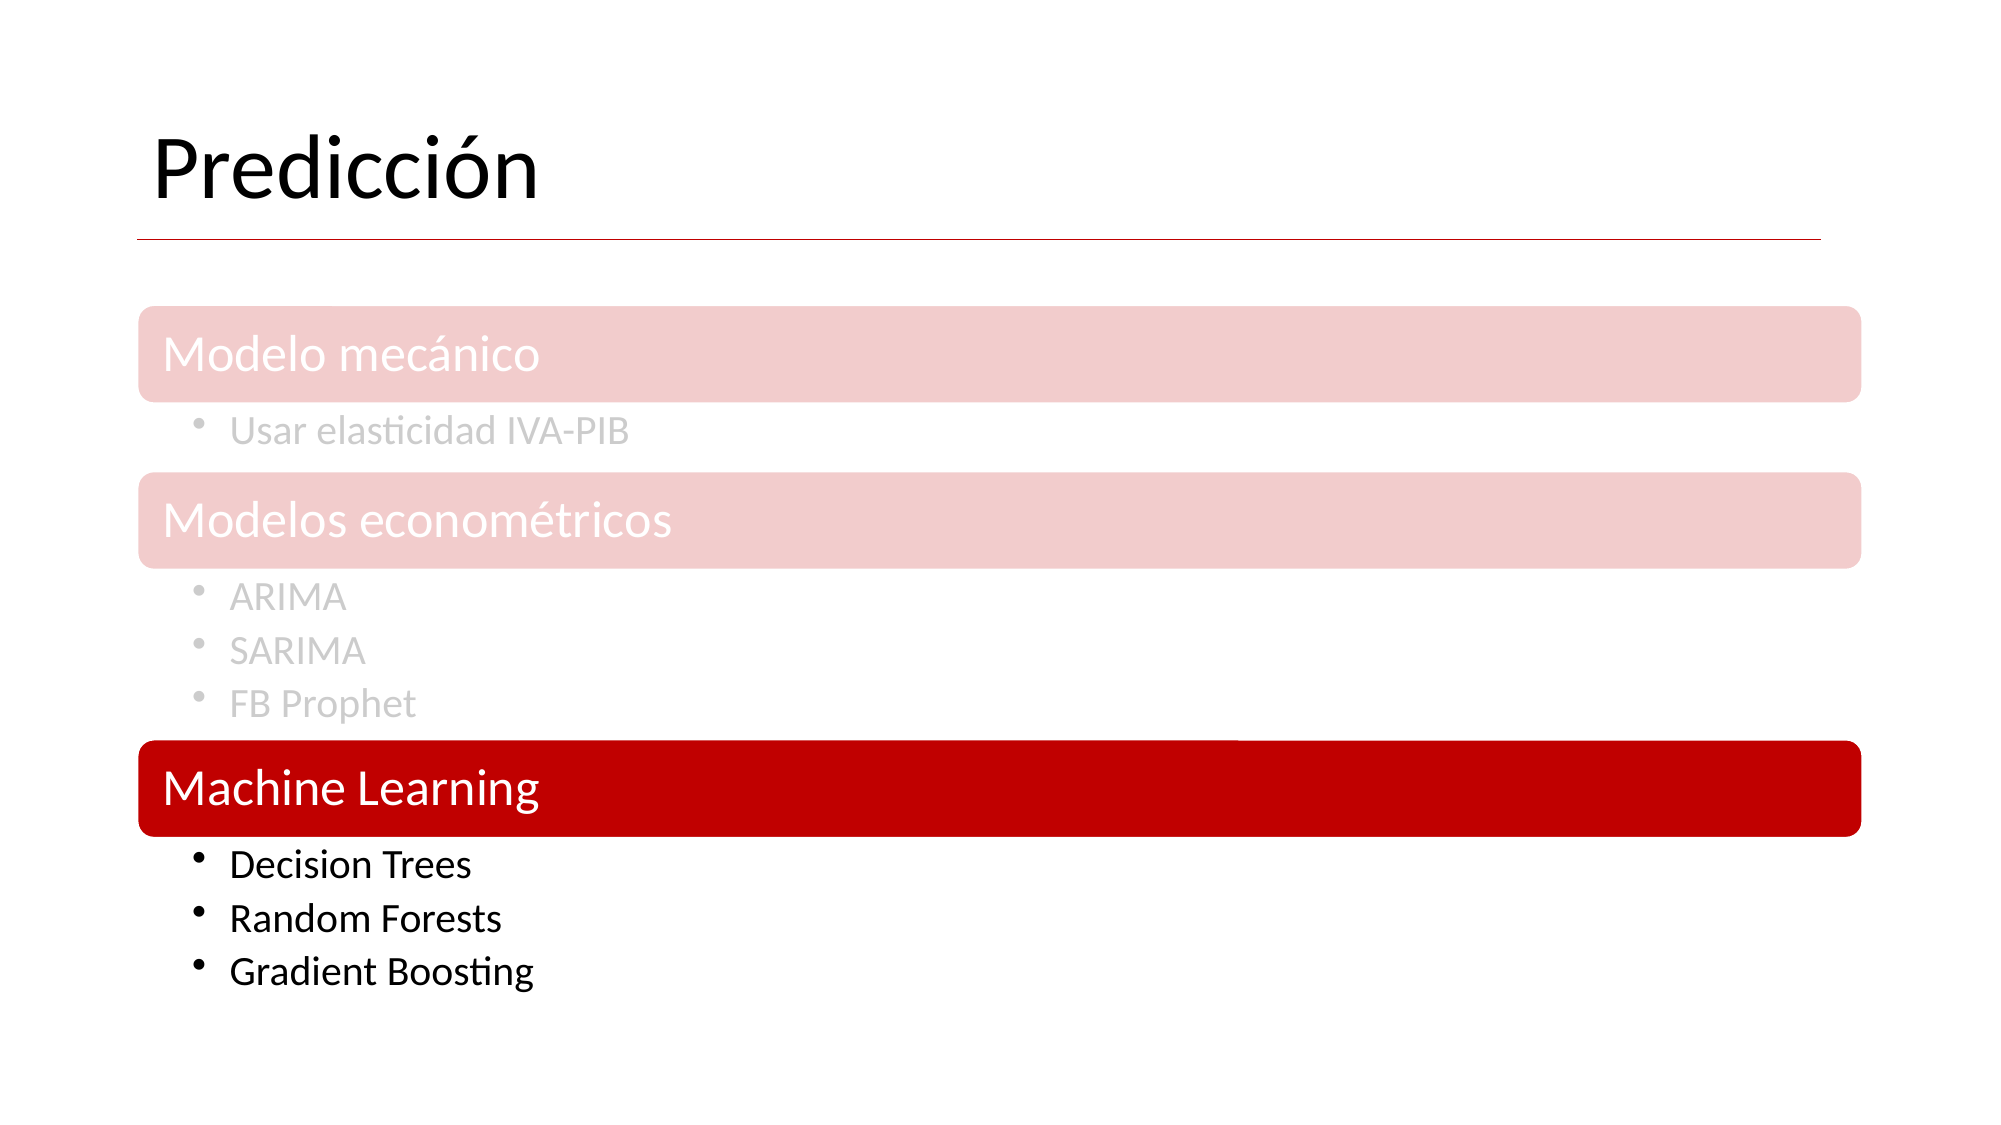

# Predicción
Modelo mecánico
Usar elasticidad IVA-PIB
Modelos econométricos
ARIMA
SARIMA
FB Prophet
Machine Learning
Decision Trees
Random Forests
Gradient Boosting